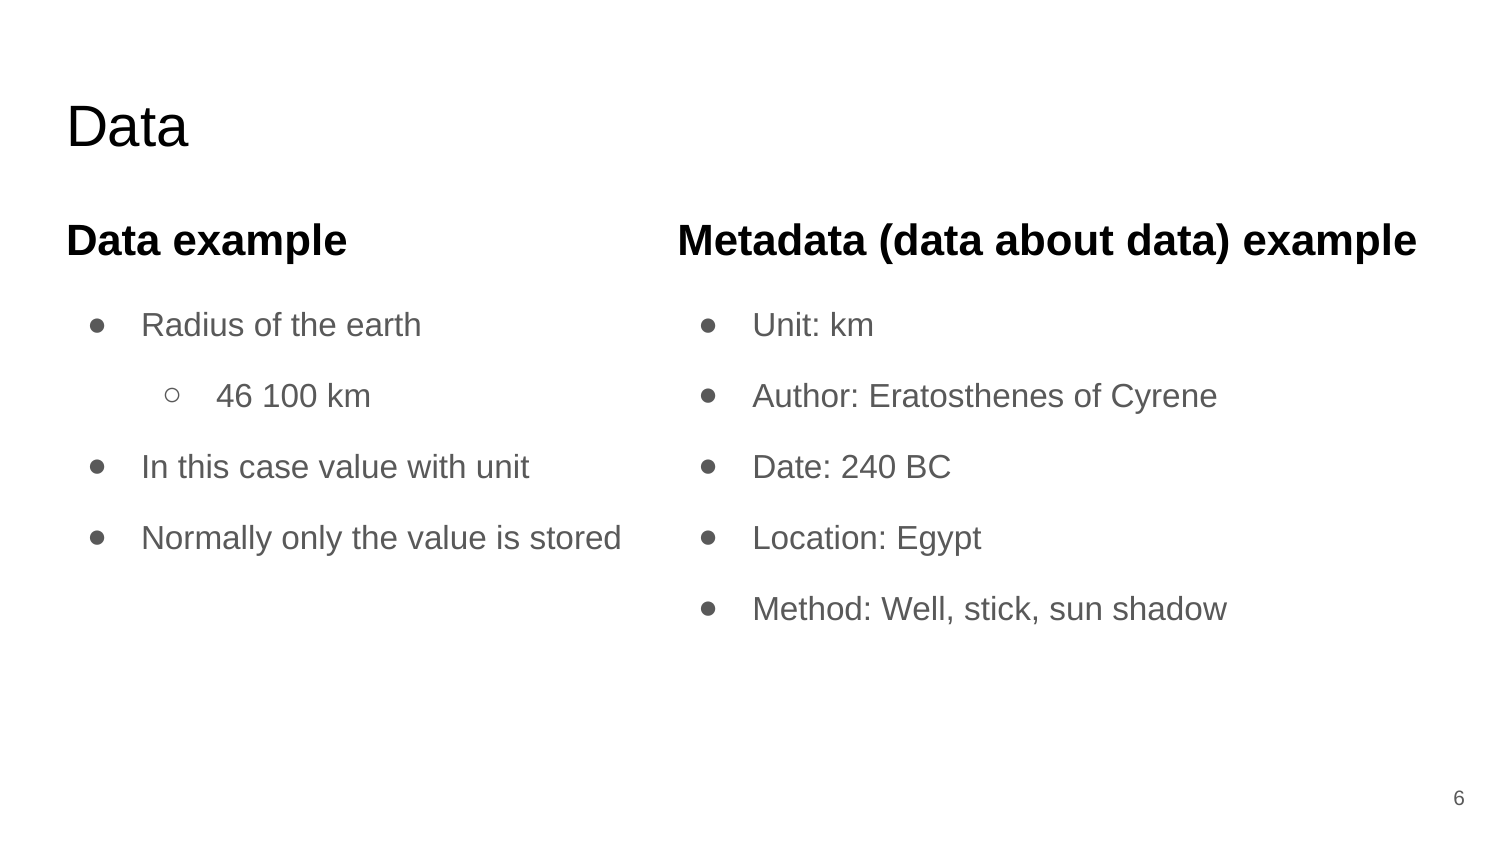

# Data
Data example
Radius of the earth
46 100 km
In this case value with unit
Normally only the value is stored
Metadata (data about data) example
Unit: km
Author: Eratosthenes of Cyrene
Date: 240 BC
Location: Egypt
Method: Well, stick, sun shadow
6